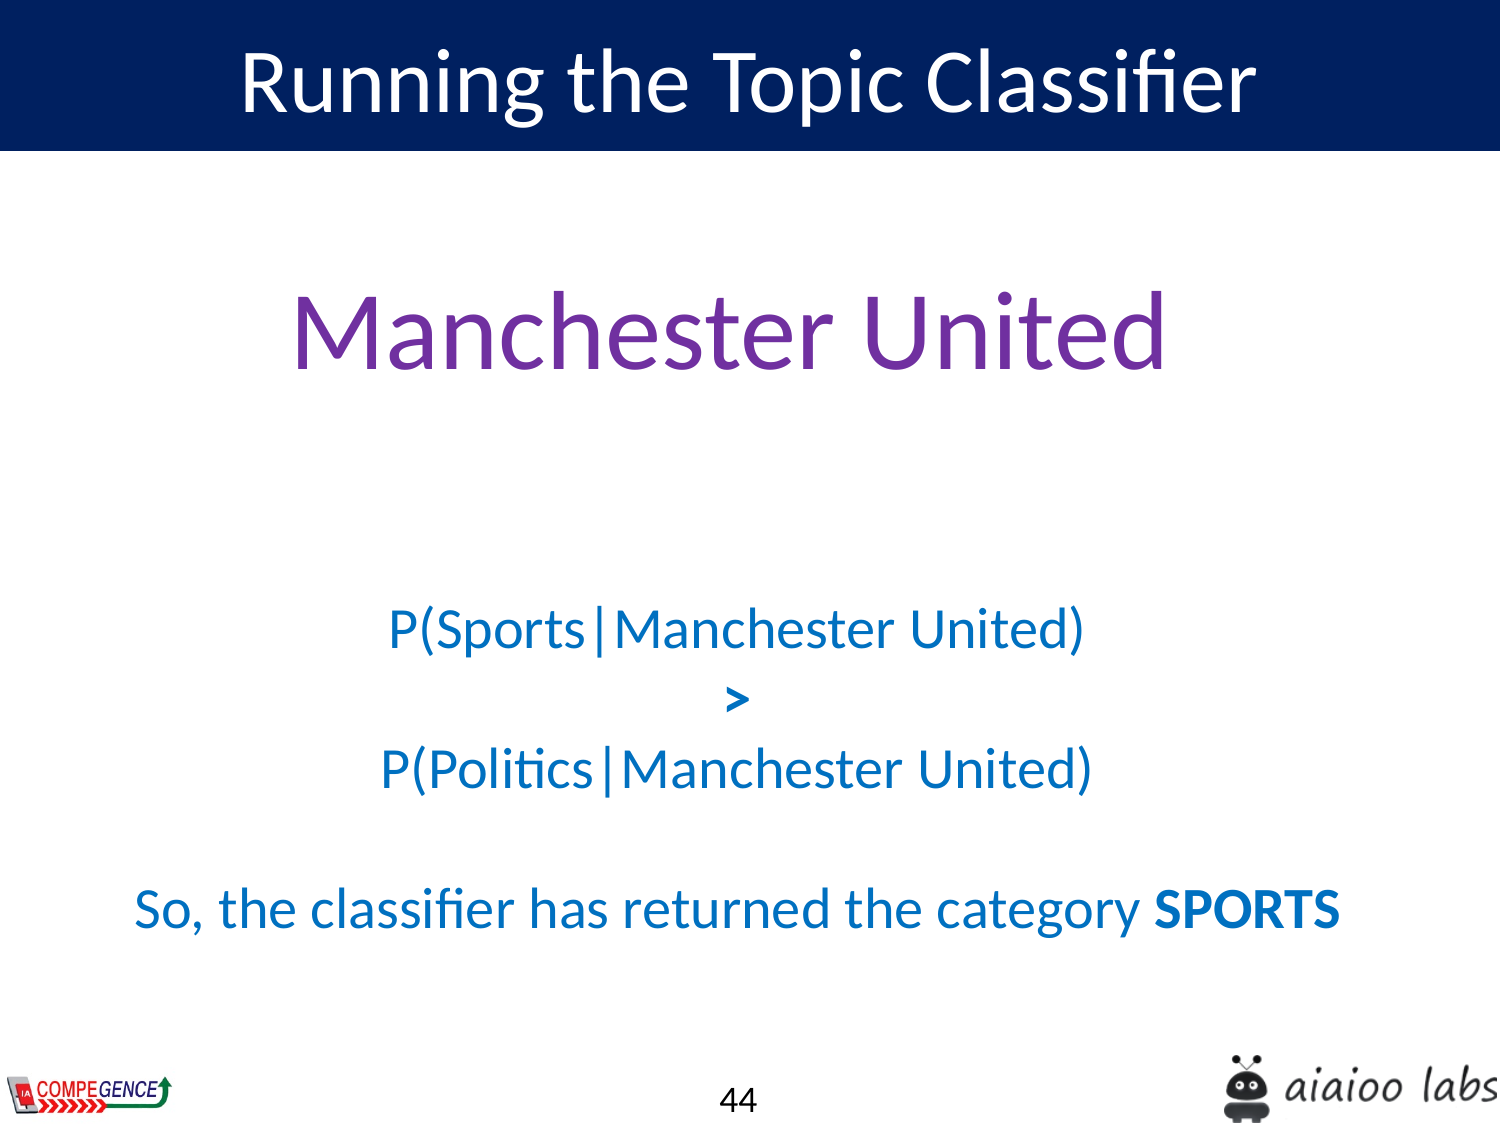

Running the Topic Classifier
Manchester United

P(Sports|Manchester United)
>
P(Politics|Manchester United)

So, the classifier has returned the category SPORTS